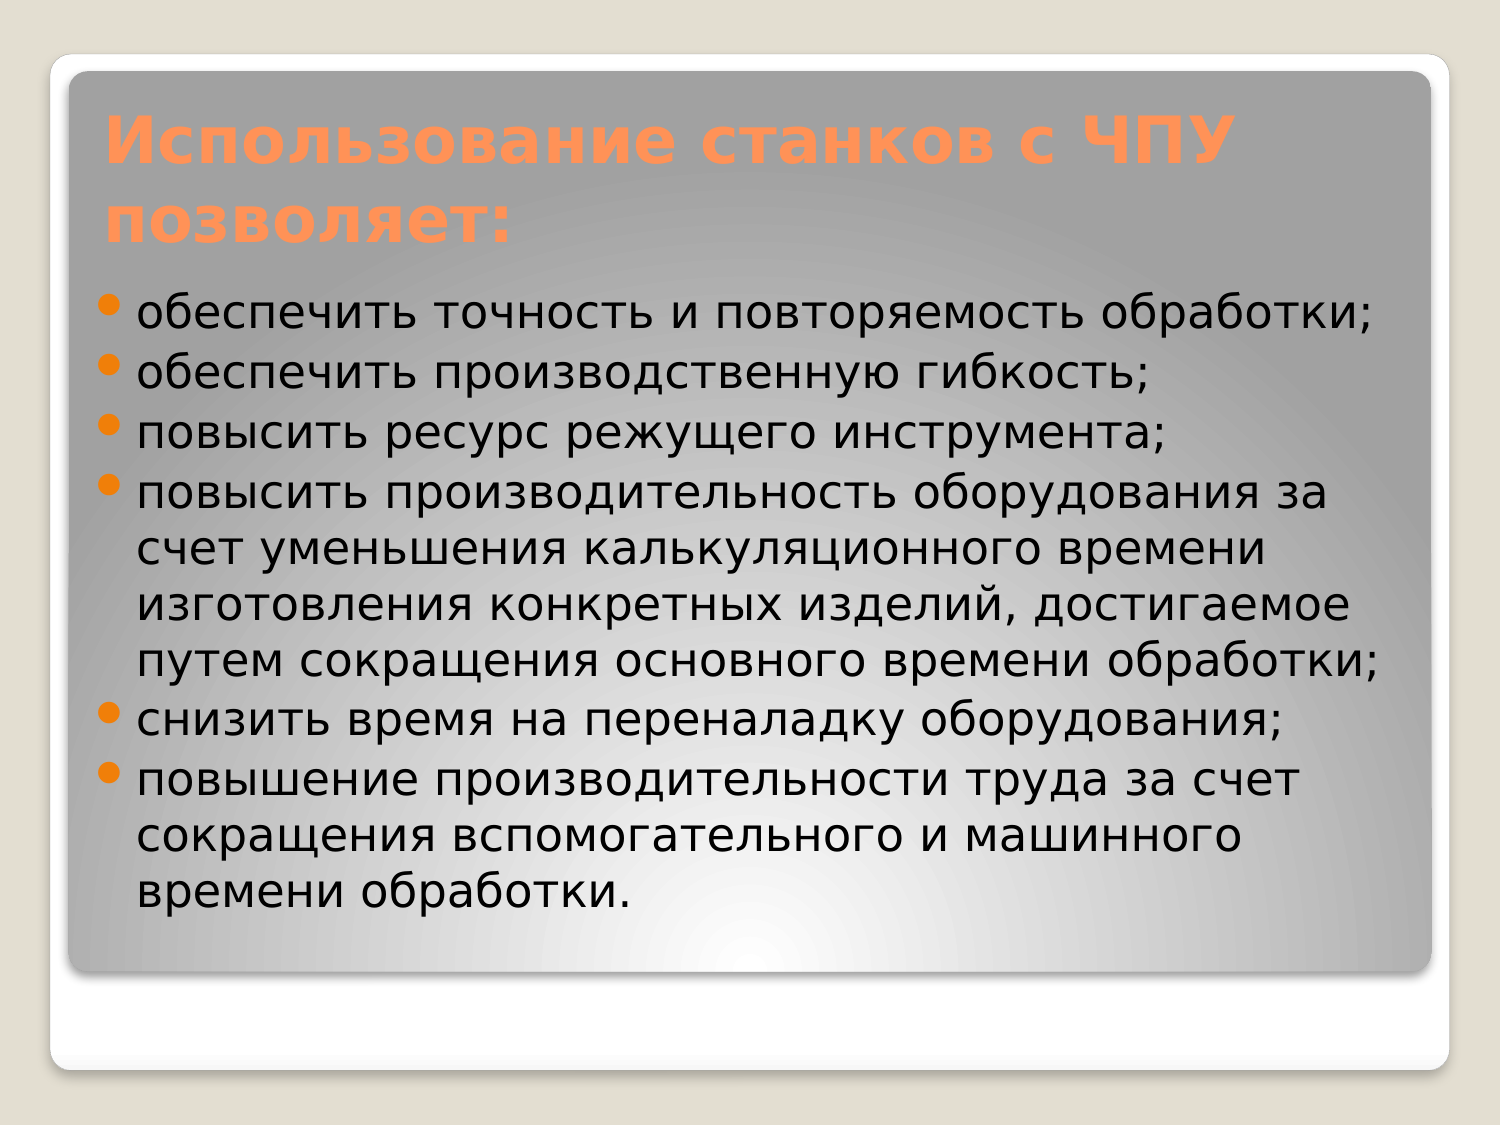

# Использование станков с ЧПУ позволяет:
обеспечить точность и повторяемость обработки;
обеспечить производственную гибкость;
повысить ресурс режущего инструмента;
повысить производительность оборудования за счет уменьшения калькуляционного времени изготовления конкретных изделий, достигаемое путем сокращения основного времени обработки;
снизить время на переналадку оборудования;
повышение производительности труда за счет сокращения вспомогательного и машинного времени обработки.